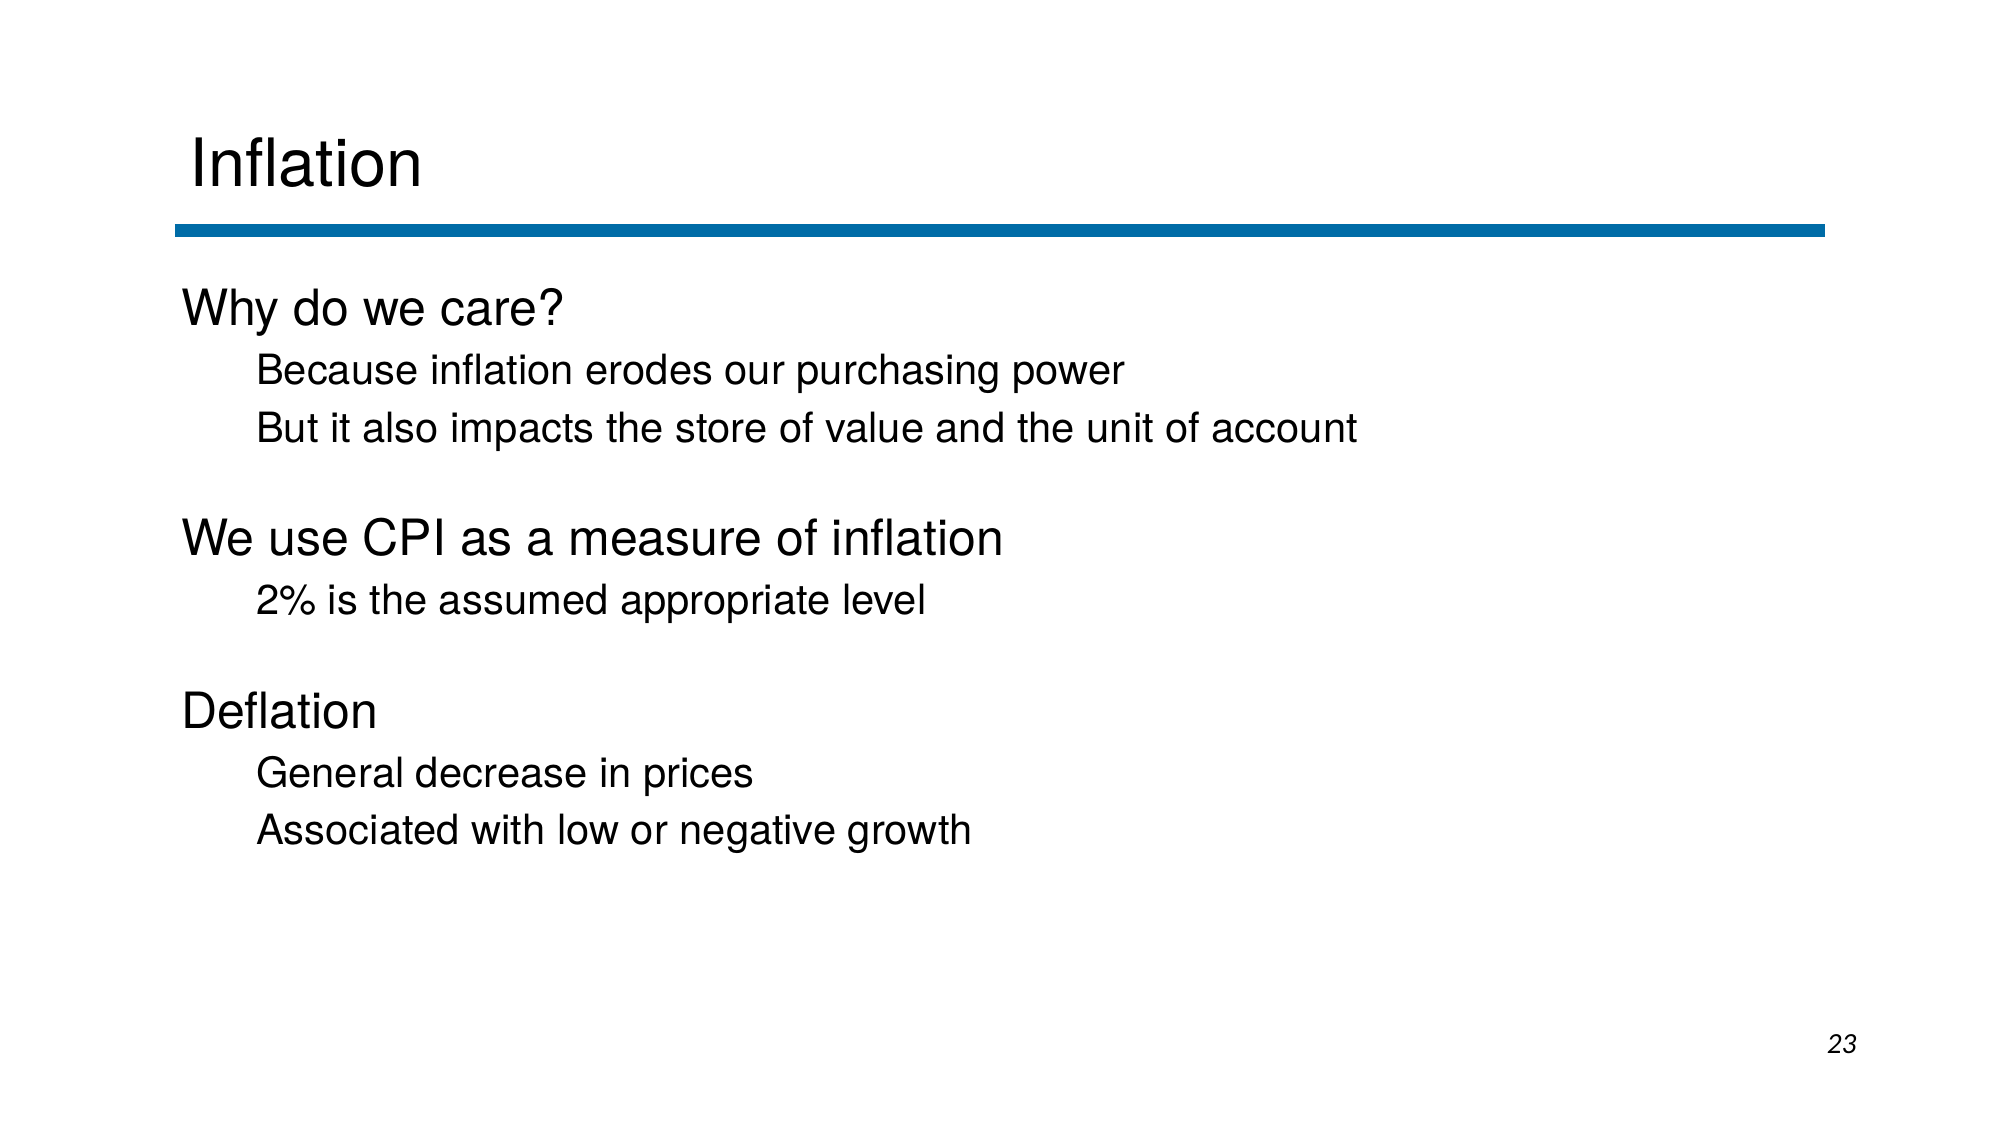

Inflation
Why do we care?
Because inflation erodes our purchasing power
But it also impacts the store of value and the unit of account

We use CPI as a measure of inflation
2% is the assumed appropriate level

Deflation
General decrease in prices
Associated with low or negative growth